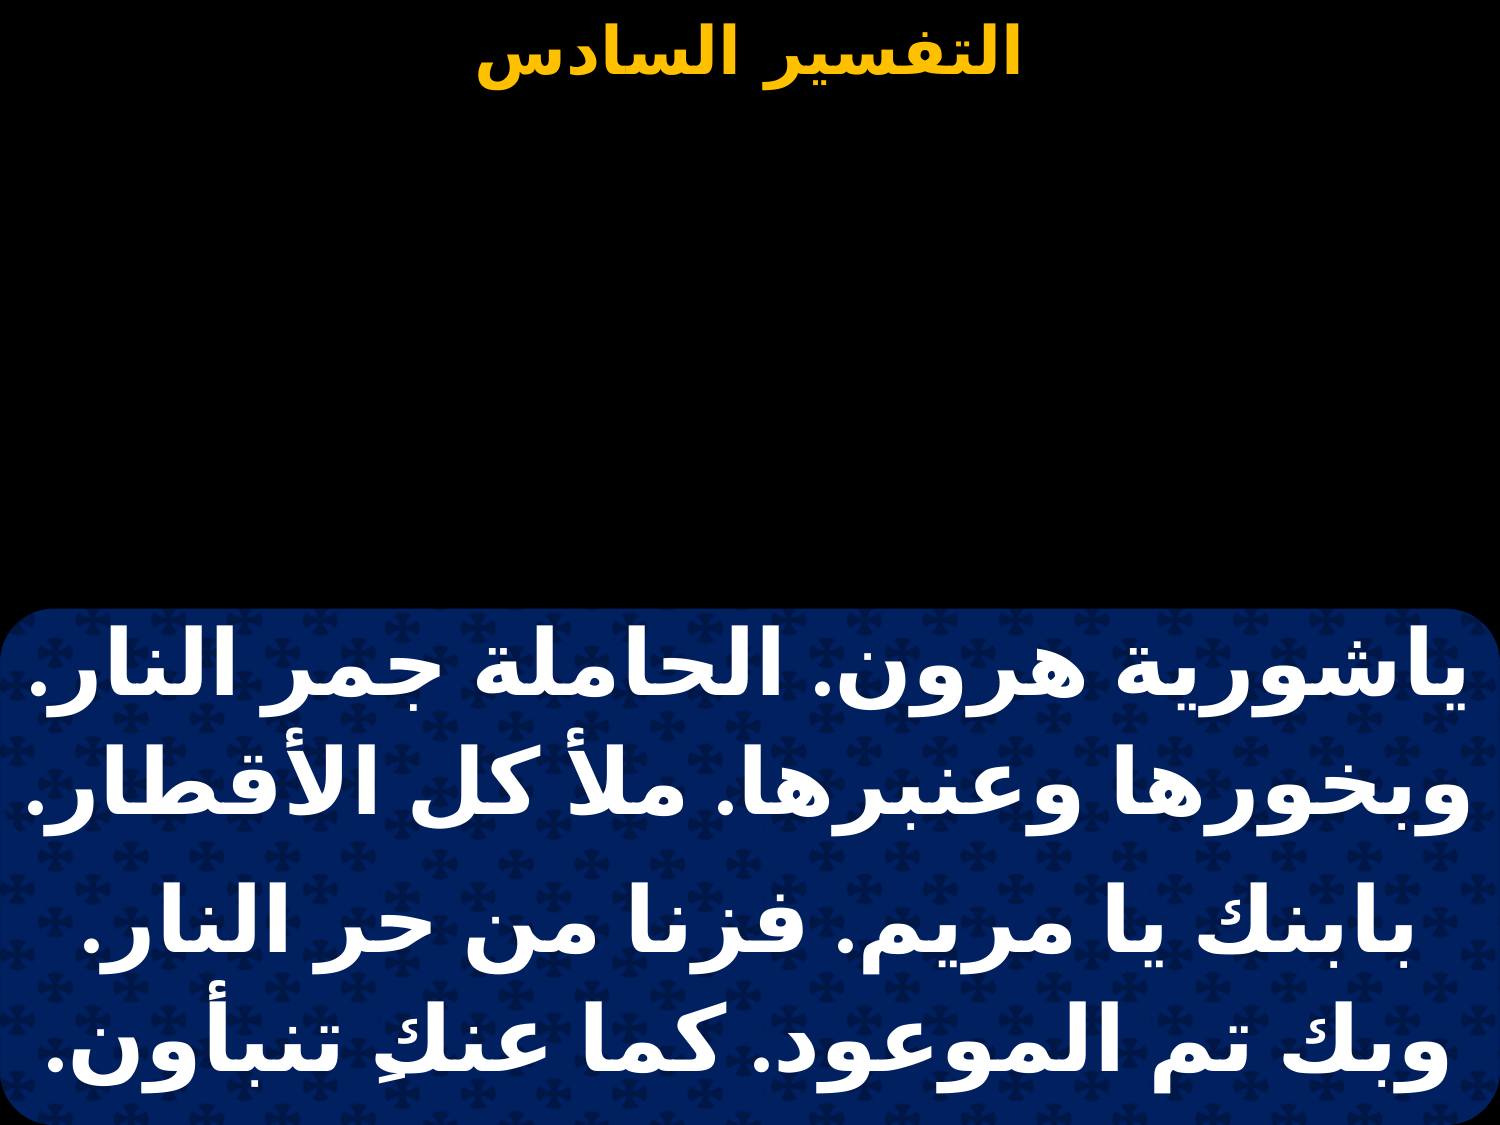

# التفسير السادس
| ياشورية هرون. الحاملة جمر النار. |
| --- |
| وبخورها وعنبرها. ملأ كل الأقطار. |
|  |
| بابنك يا مريم. فزنا من حر النار. |
| وبك تم الموعود. كما عنكِ تنبأون. |